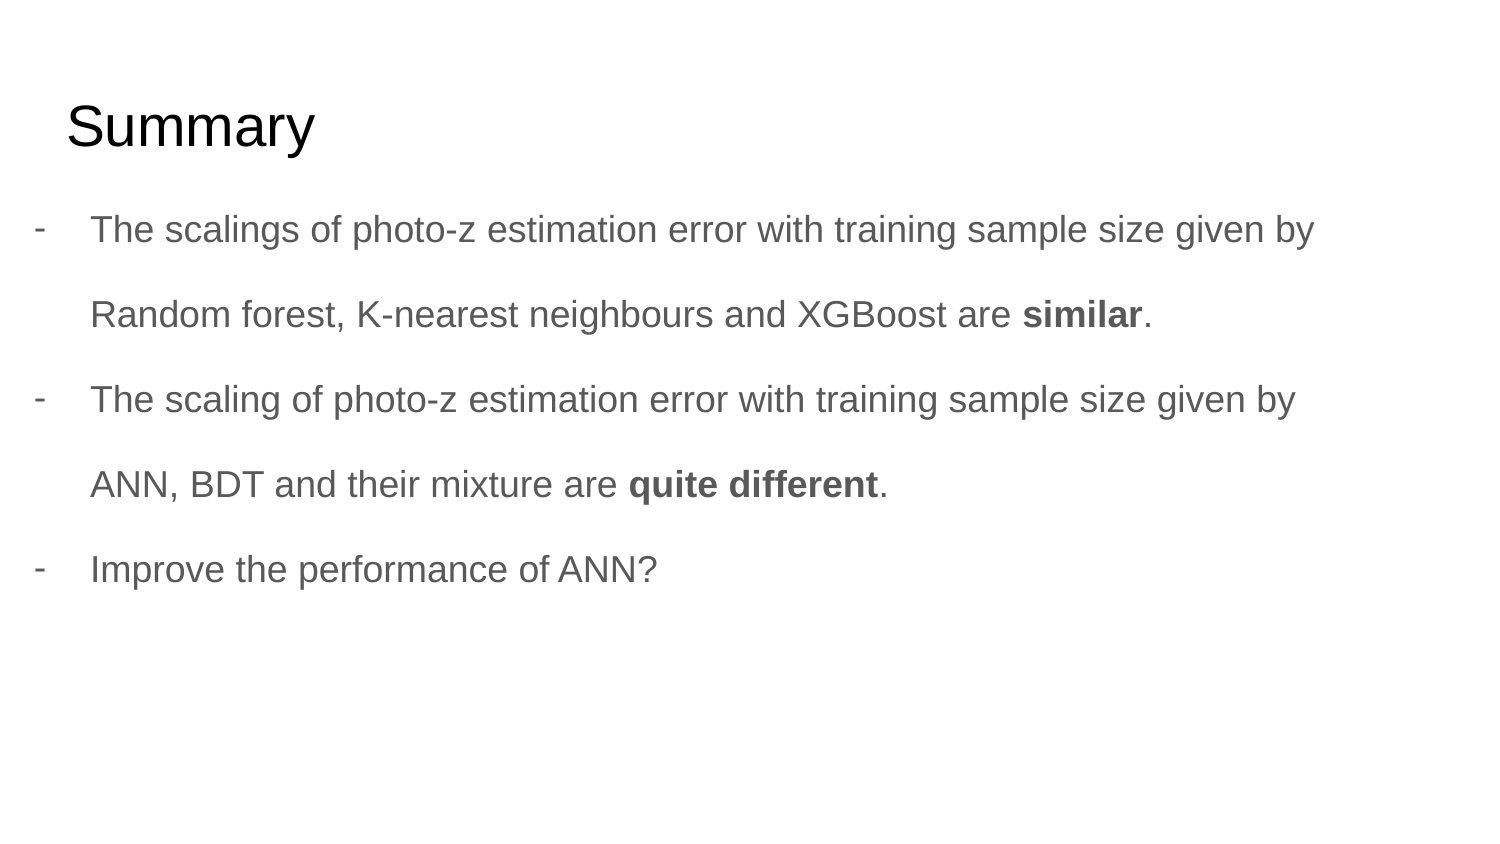

# Summary
The scalings of photo-z estimation error with training sample size given by
Random forest, K-nearest neighbours and XGBoost are similar.
The scaling of photo-z estimation error with training sample size given by
ANN, BDT and their mixture are quite different.
Improve the performance of ANN?